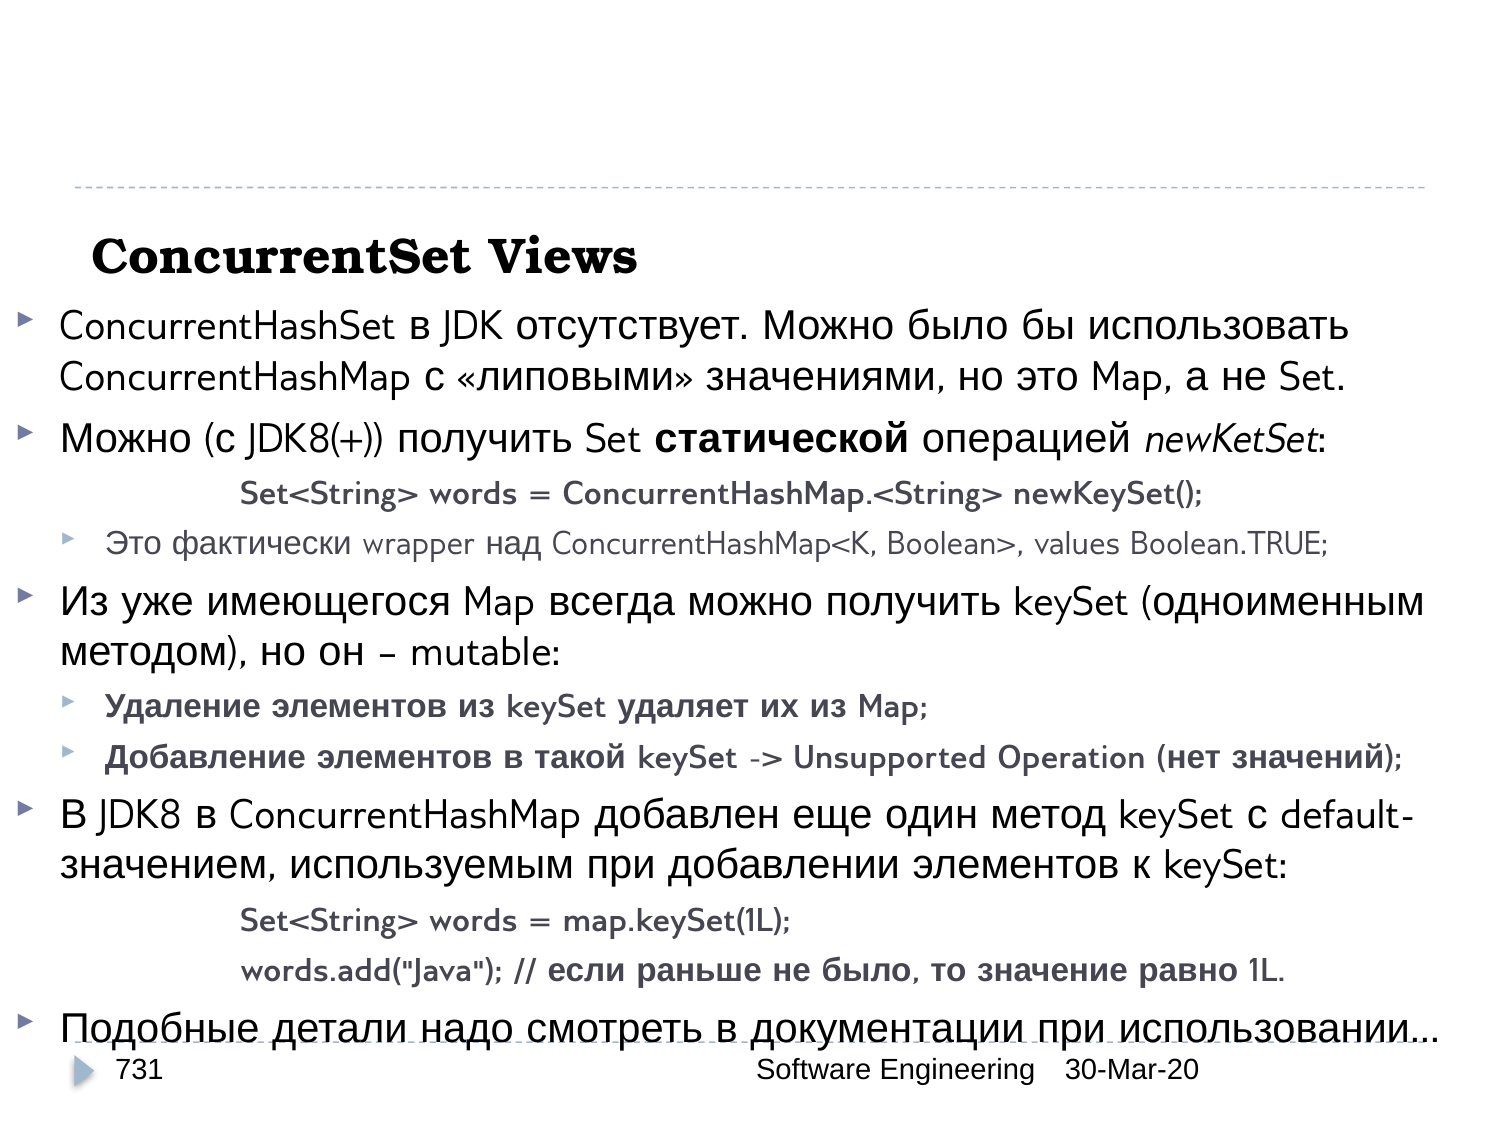

# ConcurrentSet Views
ConcurrentHashSet в JDK отсутствует. Можно было бы использовать ConcurrentHashMap с «липовыми» значениями, но это Map, а не Set.
Можно (с JDK8(+)) получить Set статической операцией newKetSet:
	Set<String> words = ConcurrentHashMap.<String> newKeySet();
Это фактически wrapper над ConcurrentHashMap<K, Boolean>, values Boolean.TRUE;
Из уже имеющегося Map всегда можно получить keySet (одноименным методом), но он – mutable:
Удаление элементов из keySet удаляет их из Map;
Добавление элементов в такой keySet -> Unsupported Operation (нет значений);
В JDK8 в ConcurrentHashMap добавлен еще один метод keySet с default-значением, используемым при добавлении элементов к keySet:
	Set<String> words = map.keySet(1L);
	words.add("Java"); // если раньше не было, то значение равно 1L.
Подобные детали надо смотреть в документации при использовании...
731
Software Engineering
30-Mar-20